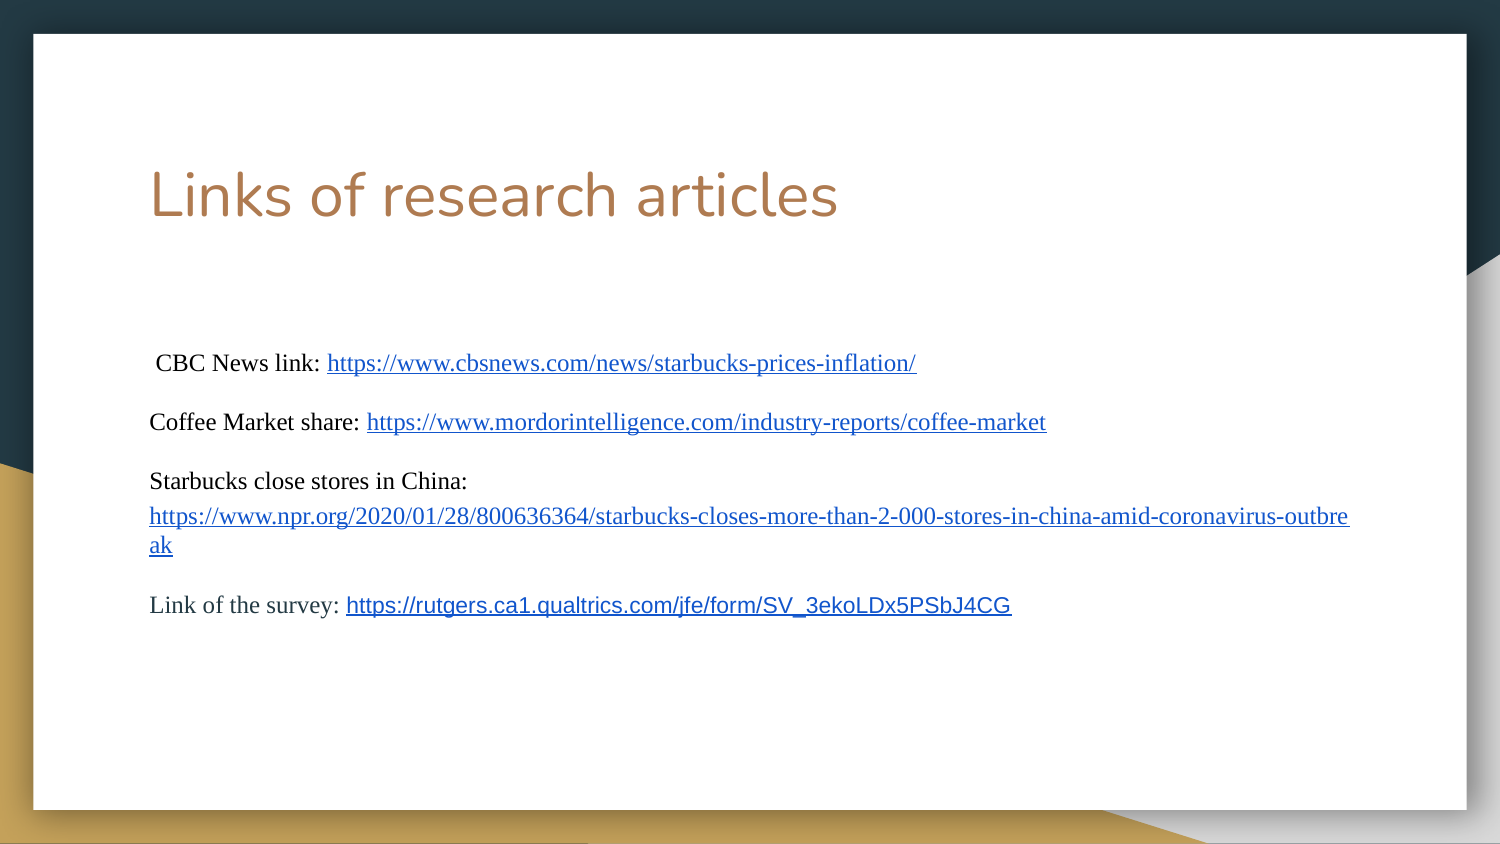

# Links of research articles
 CBC News link: https://www.cbsnews.com/news/starbucks-prices-inflation/
Coffee Market share: https://www.mordorintelligence.com/industry-reports/coffee-market
Starbucks close stores in China: https://www.npr.org/2020/01/28/800636364/starbucks-closes-more-than-2-000-stores-in-china-amid-coronavirus-outbreak
Link of the survey: https://rutgers.ca1.qualtrics.com/jfe/form/SV_3ekoLDx5PSbJ4CG